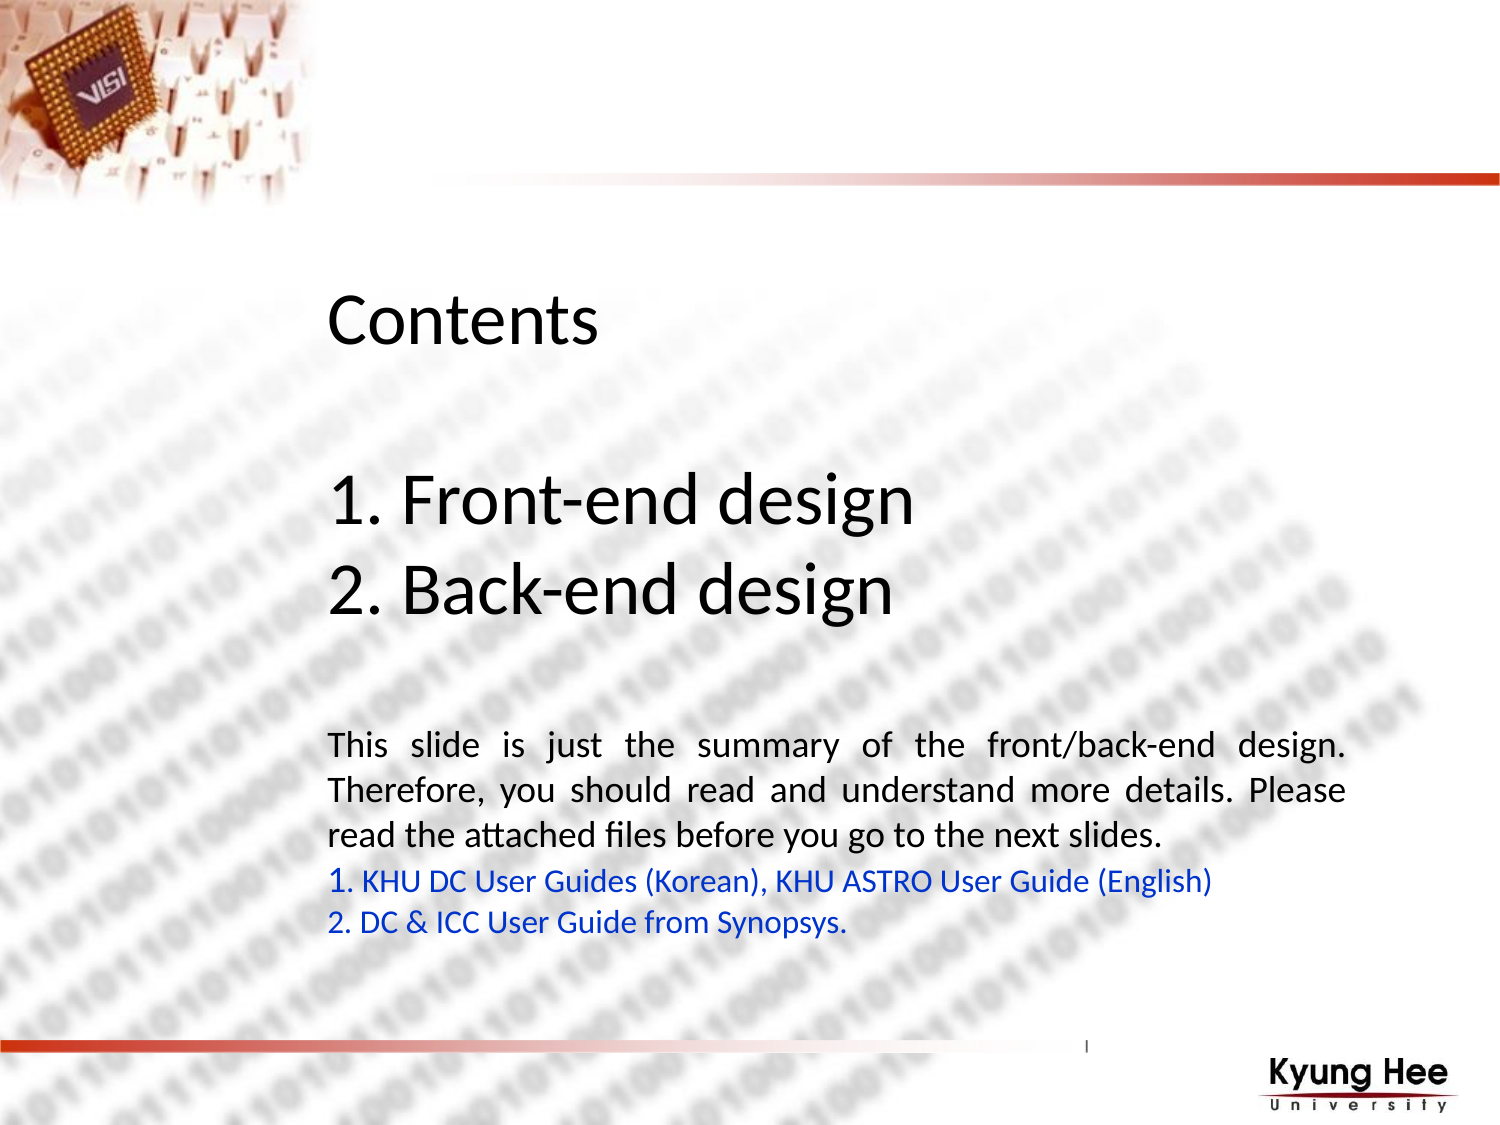

Contents

 Front-end design
 Back-end design

This slide is just the summary of the front/back-end design. Therefore, you should read and understand more details. Please read the attached files before you go to the next slides.
1. KHU DC User Guides (Korean), KHU ASTRO User Guide (English)
2. DC & ICC User Guide from Synopsys.